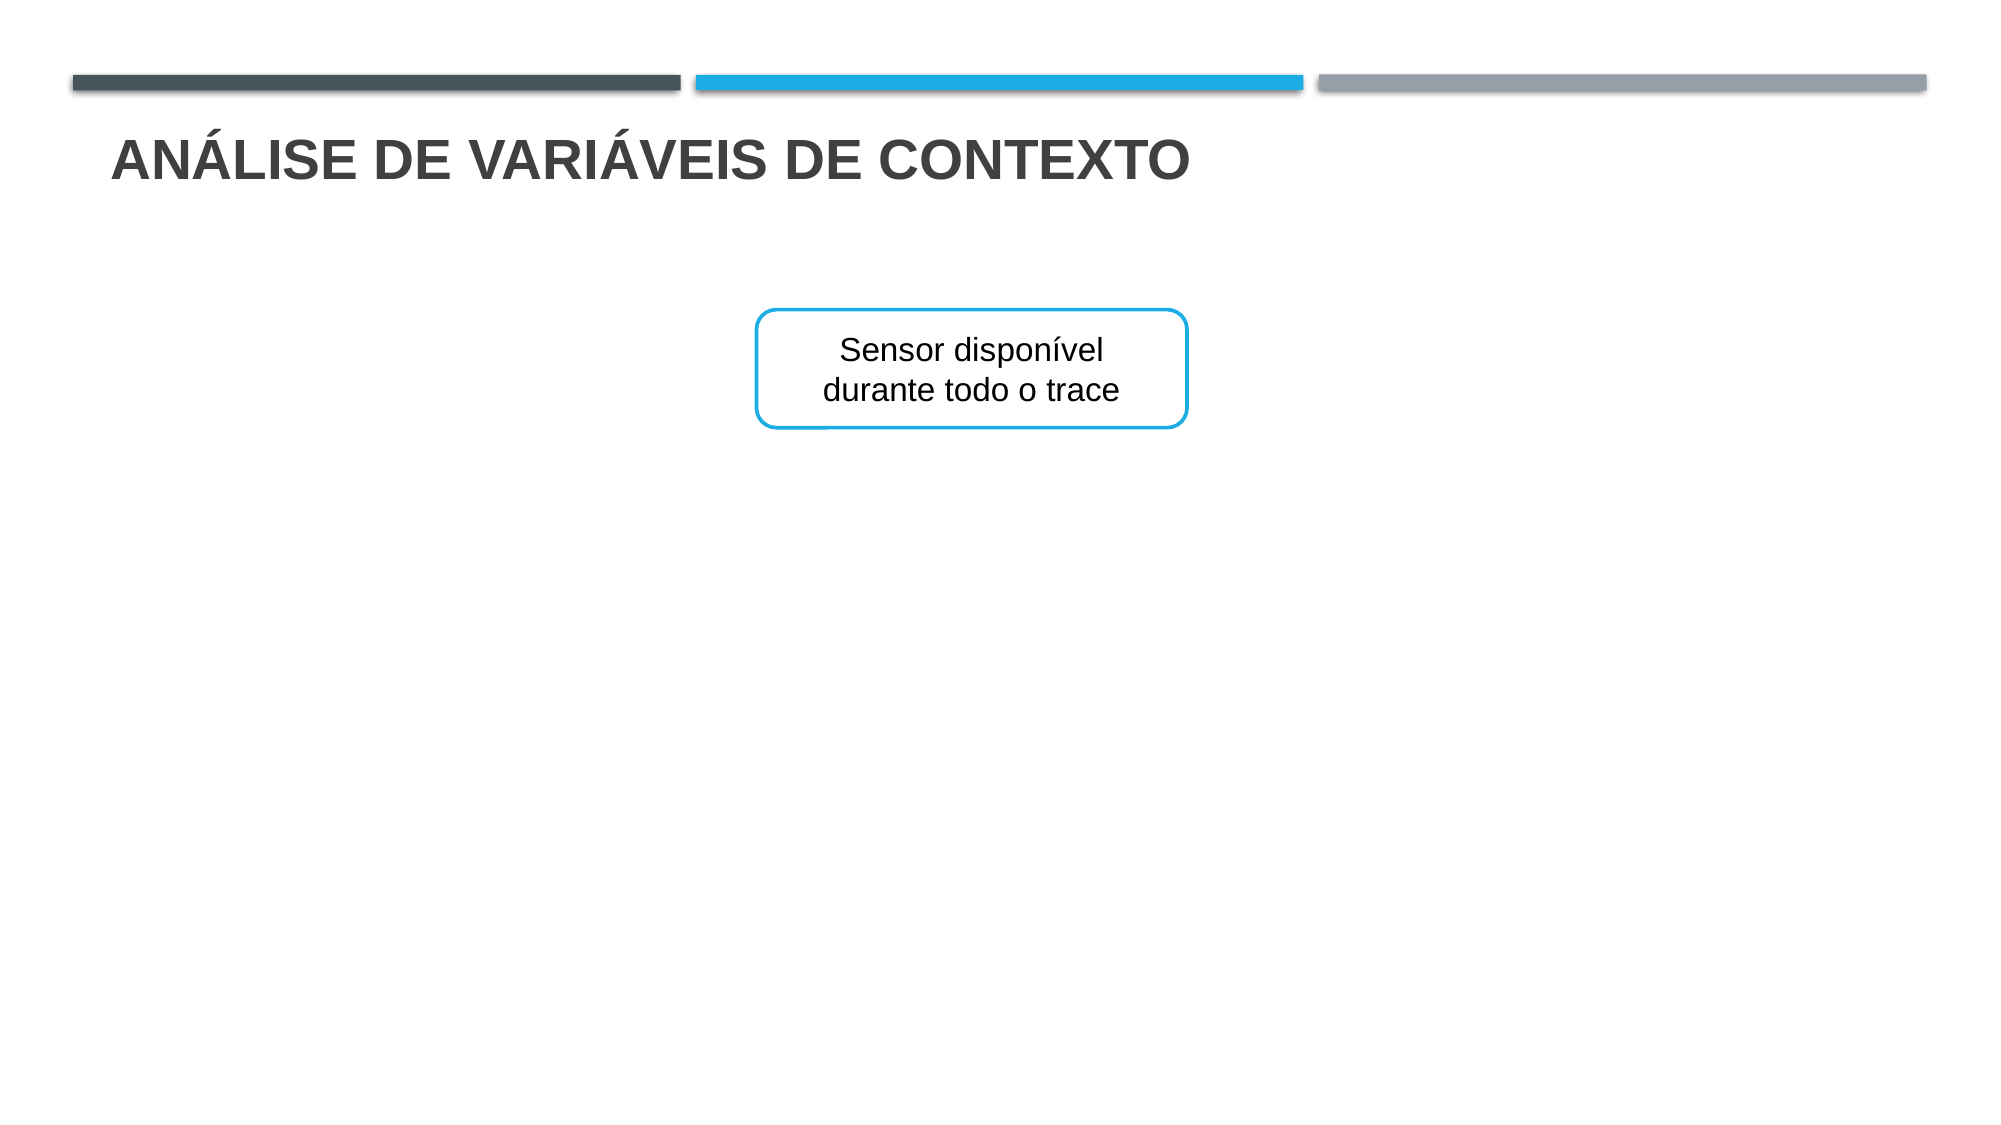

Análise de variáveis de contexto

Sensor disponível durante todo o trace